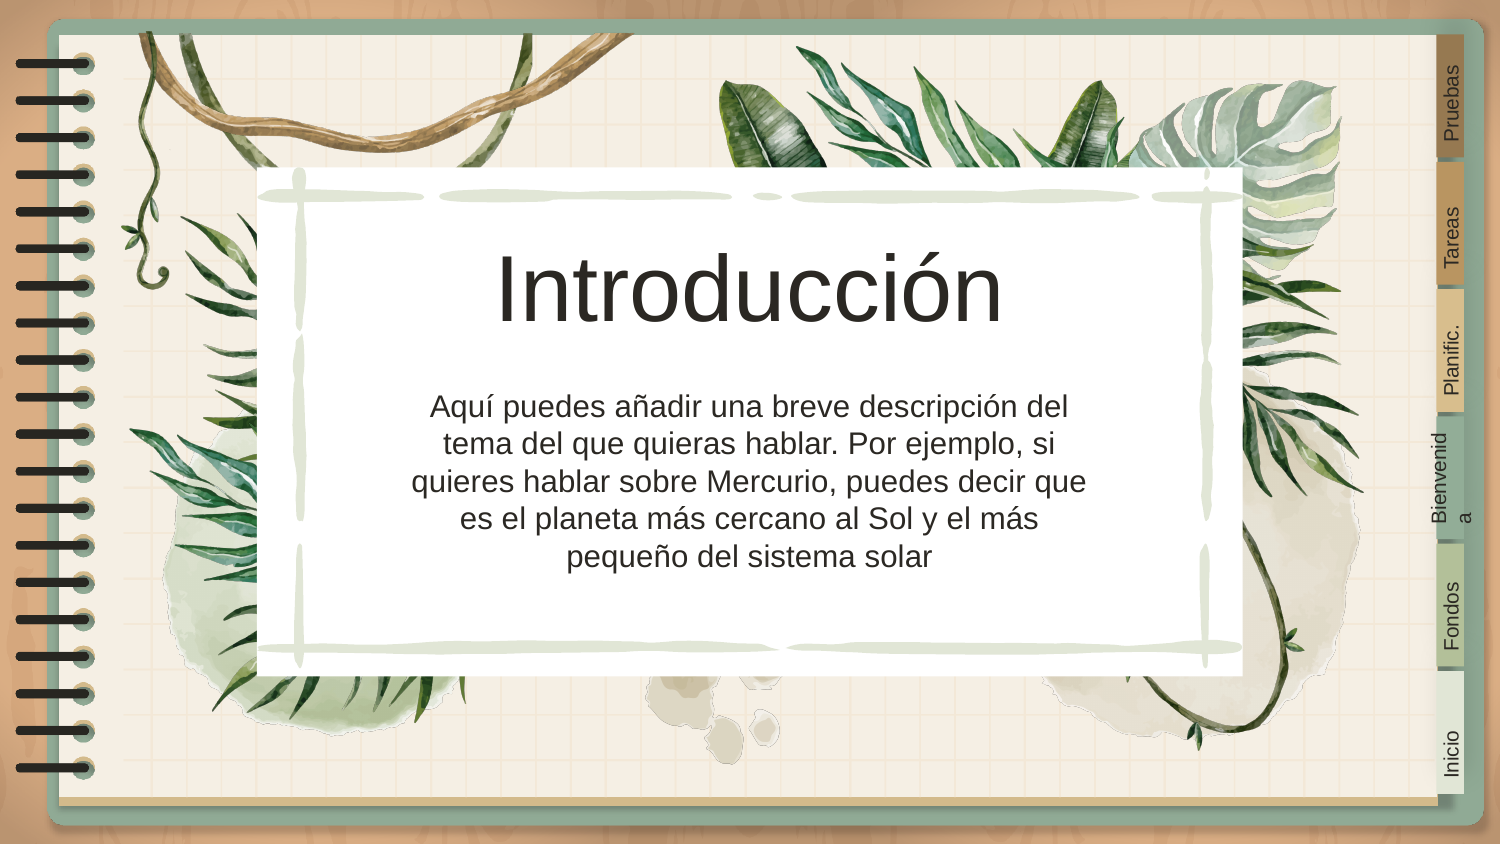

Pruebas

Tareas
# Introducción
Planific.
Aquí puedes añadir una breve descripción del tema del que quieras hablar. Por ejemplo, si quieres hablar sobre Mercurio, puedes decir que es el planeta más cercano al Sol y el más pequeño del sistema solar
Bienvenida
Fondos
Inicio